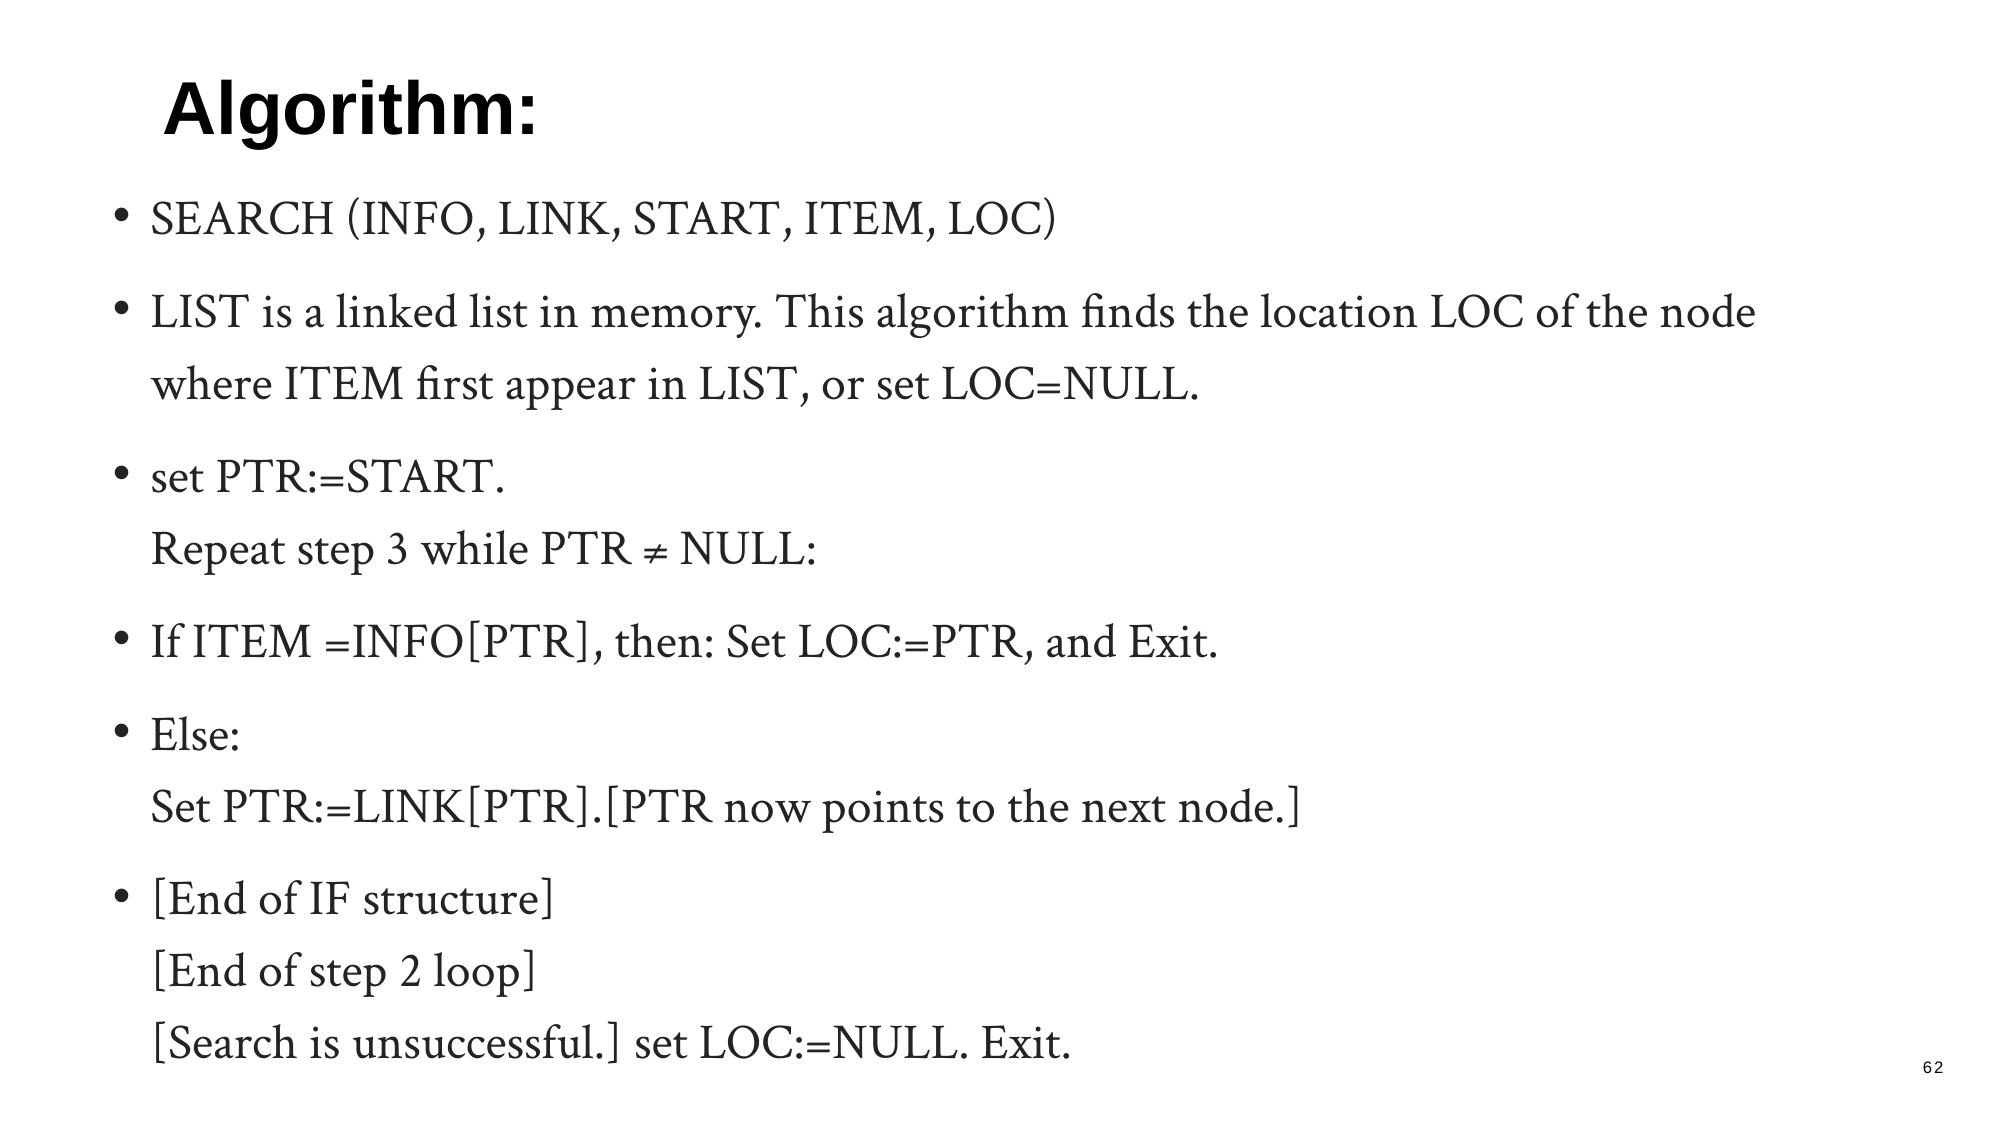

# Algorithm:
SEARCH (INFO, LINK, START, ITEM, LOC)
LIST is a linked list in memory. This algorithm finds the location LOC of the node where ITEM first appear in LIST, or set LOC=NULL.
set PTR:=START.
Repeat step 3 while PTR ≠ NULL:
If ITEM =INFO[PTR], then: Set LOC:=PTR, and Exit.
Else:
Set PTR:=LINK[PTR].[PTR now points to the next node.]
[End of IF structure]
[End of step 2 loop]
[Search is unsuccessful.] set LOC:=NULL. Exit.

62